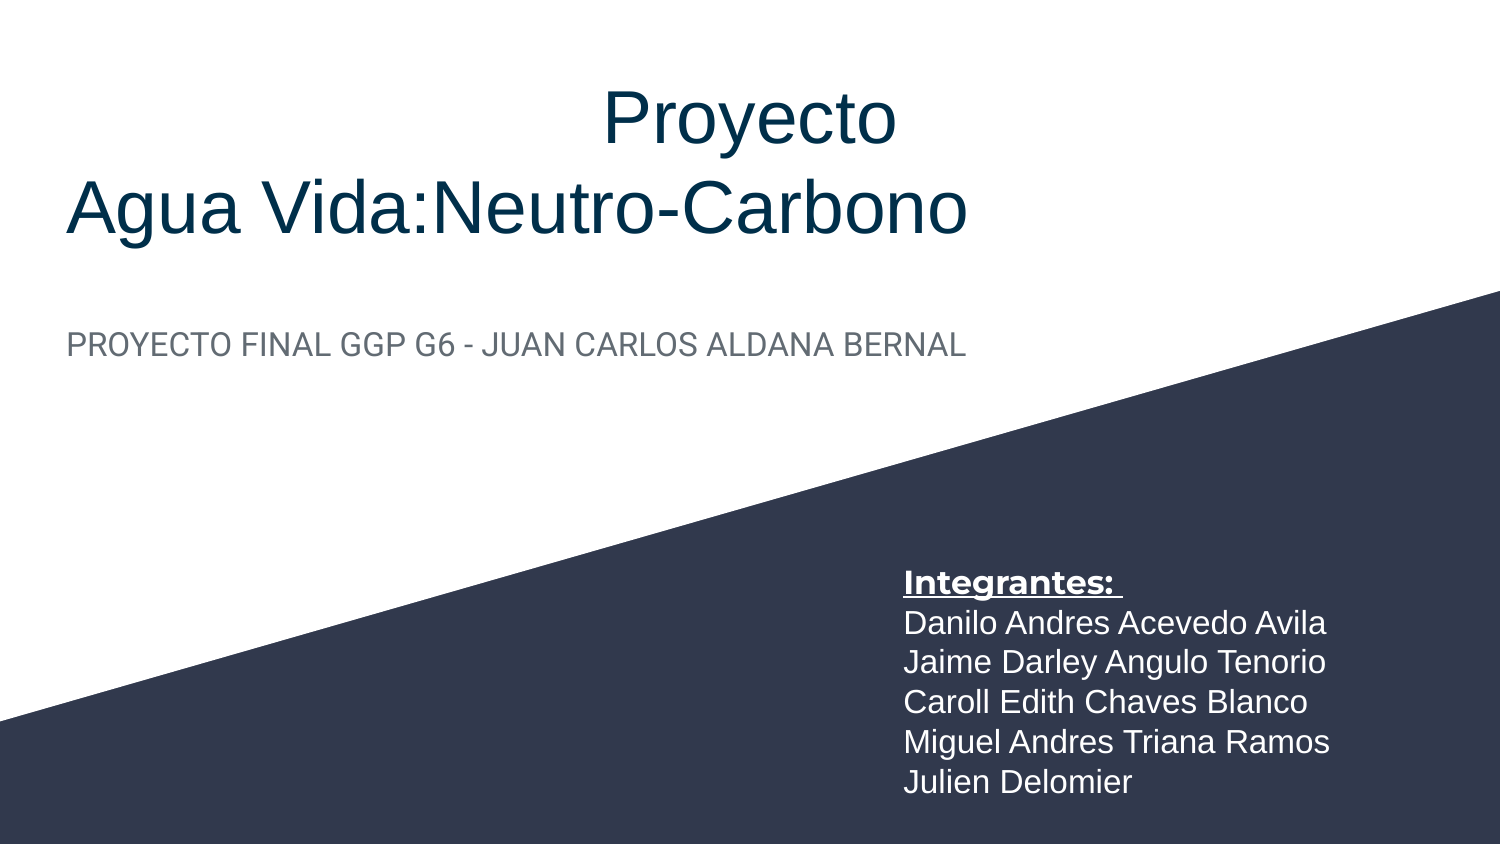

# Proyecto
Agua Vida:Neutro-Carbono
PROYECTO FINAL GGP G6 - JUAN CARLOS ALDANA BERNAL
Integrantes:
Danilo Andres Acevedo Avila
Jaime Darley Angulo Tenorio
Caroll Edith Chaves Blanco
Miguel Andres Triana Ramos
Julien Delomier